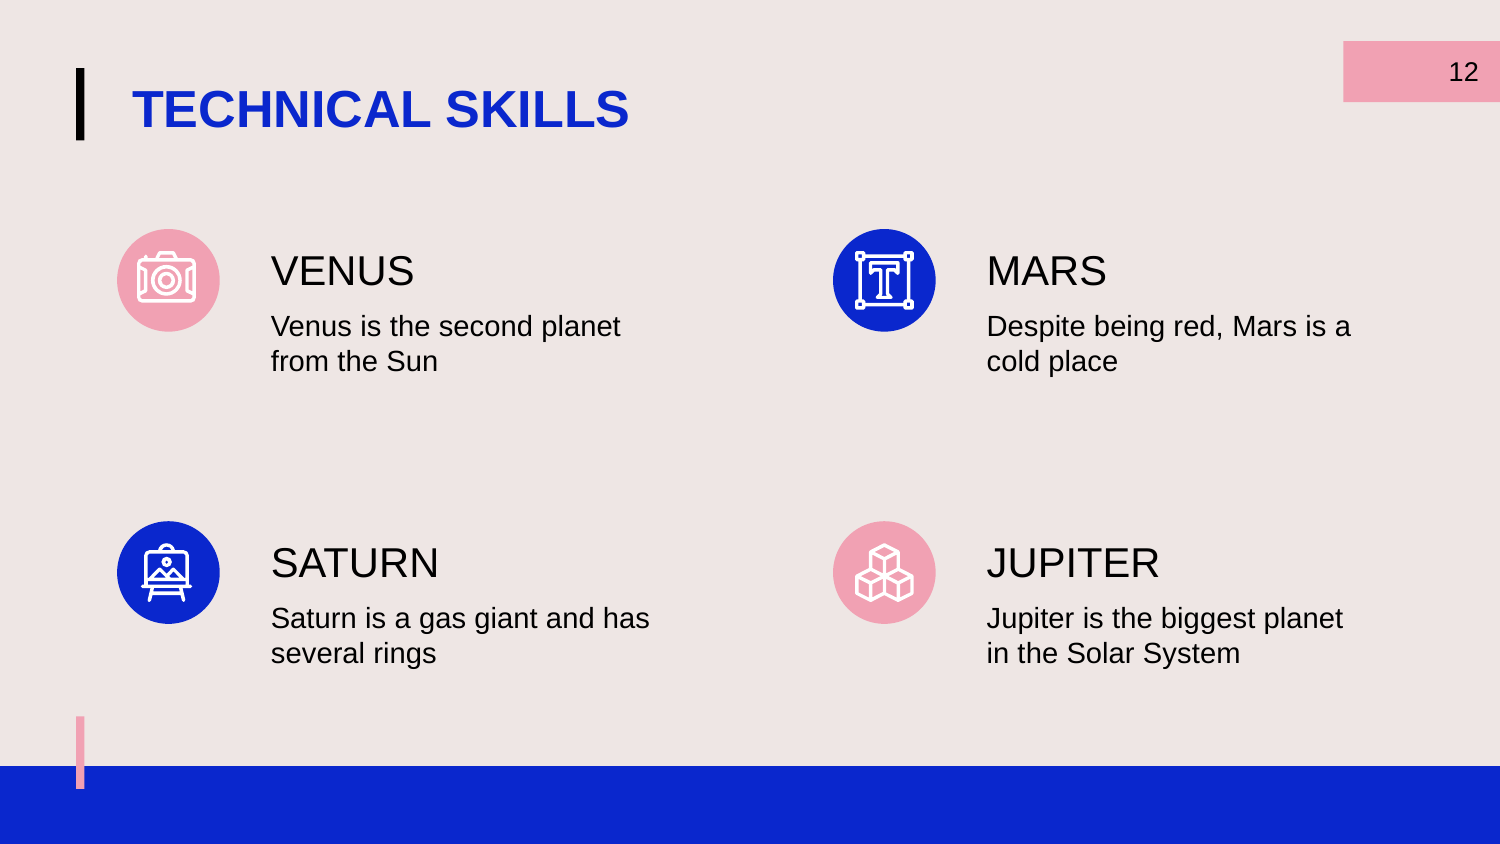

12
TECHNICAL SKILLS
# VENUS
MARS

Venus is the second planet from the Sun
Despite being red, Mars is a cold place
SATURN
JUPITER

Saturn is a gas giant and has several rings
Jupiter is the biggest planet in the Solar System